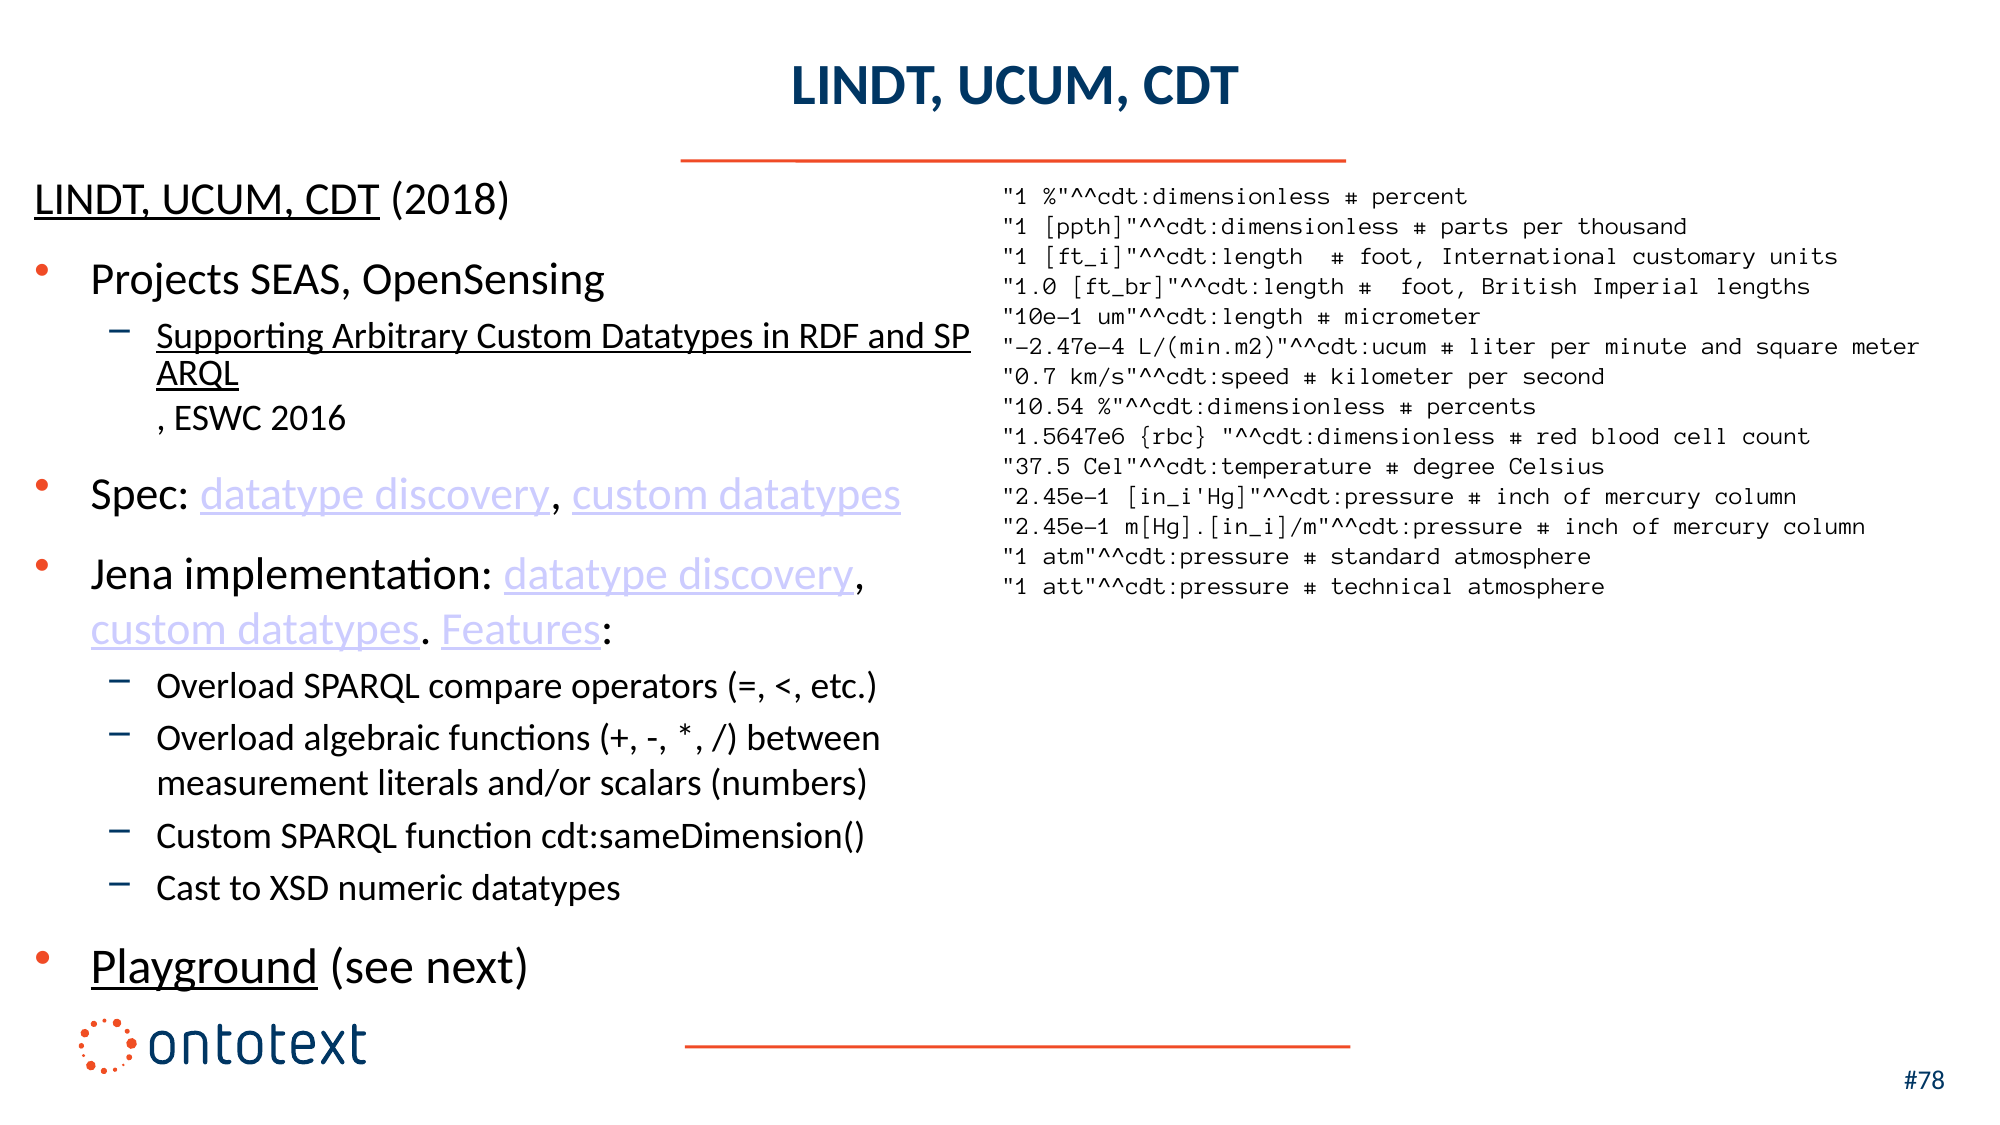

# LINDT, UCUM, CDT
LINDT, UCUM, CDT (2018)
Projects SEAS, OpenSensing
Supporting Arbitrary Custom Datatypes in RDF and SPARQL, ESWC 2016
Spec: datatype discovery, custom datatypes
Jena implementation: datatype discovery, custom datatypes. Features:
Overload SPARQL compare operators (=, <, etc.)
Overload algebraic functions (+, -, *, /) between measurement literals and/or scalars (numbers)
Custom SPARQL function cdt:sameDimension()
Cast to XSD numeric datatypes
Playground (see next)

"1 %"^^cdt:dimensionless # percent
"1 [ppth]"^^cdt:dimensionless # parts per thousand
"1 [ft_i]"^^cdt:length  # foot, International customary units
"1.0 [ft_br]"^^cdt:length #  foot, British Imperial lengths
"10e-1 um"^^cdt:length # micrometer
"-2.47e-4 L/(min.m2)"^^cdt:ucum # liter per minute and square meter
"0.7 km/s"^^cdt:speed # kilometer per second
"10.54 %"^^cdt:dimensionless # percents
"1.5647e6 {rbc} "^^cdt:dimensionless # red blood cell count
"37.5 Cel"^^cdt:temperature # degree Celsius
"2.45e-1 [in_i'Hg]"^^cdt:pressure # inch of mercury column
"2.45e-1 m[Hg].[in_i]/m"^^cdt:pressure # inch of mercury column
"1 atm"^^cdt:pressure # standard atmosphere
"1 att"^^cdt:pressure # technical atmosphere
#78